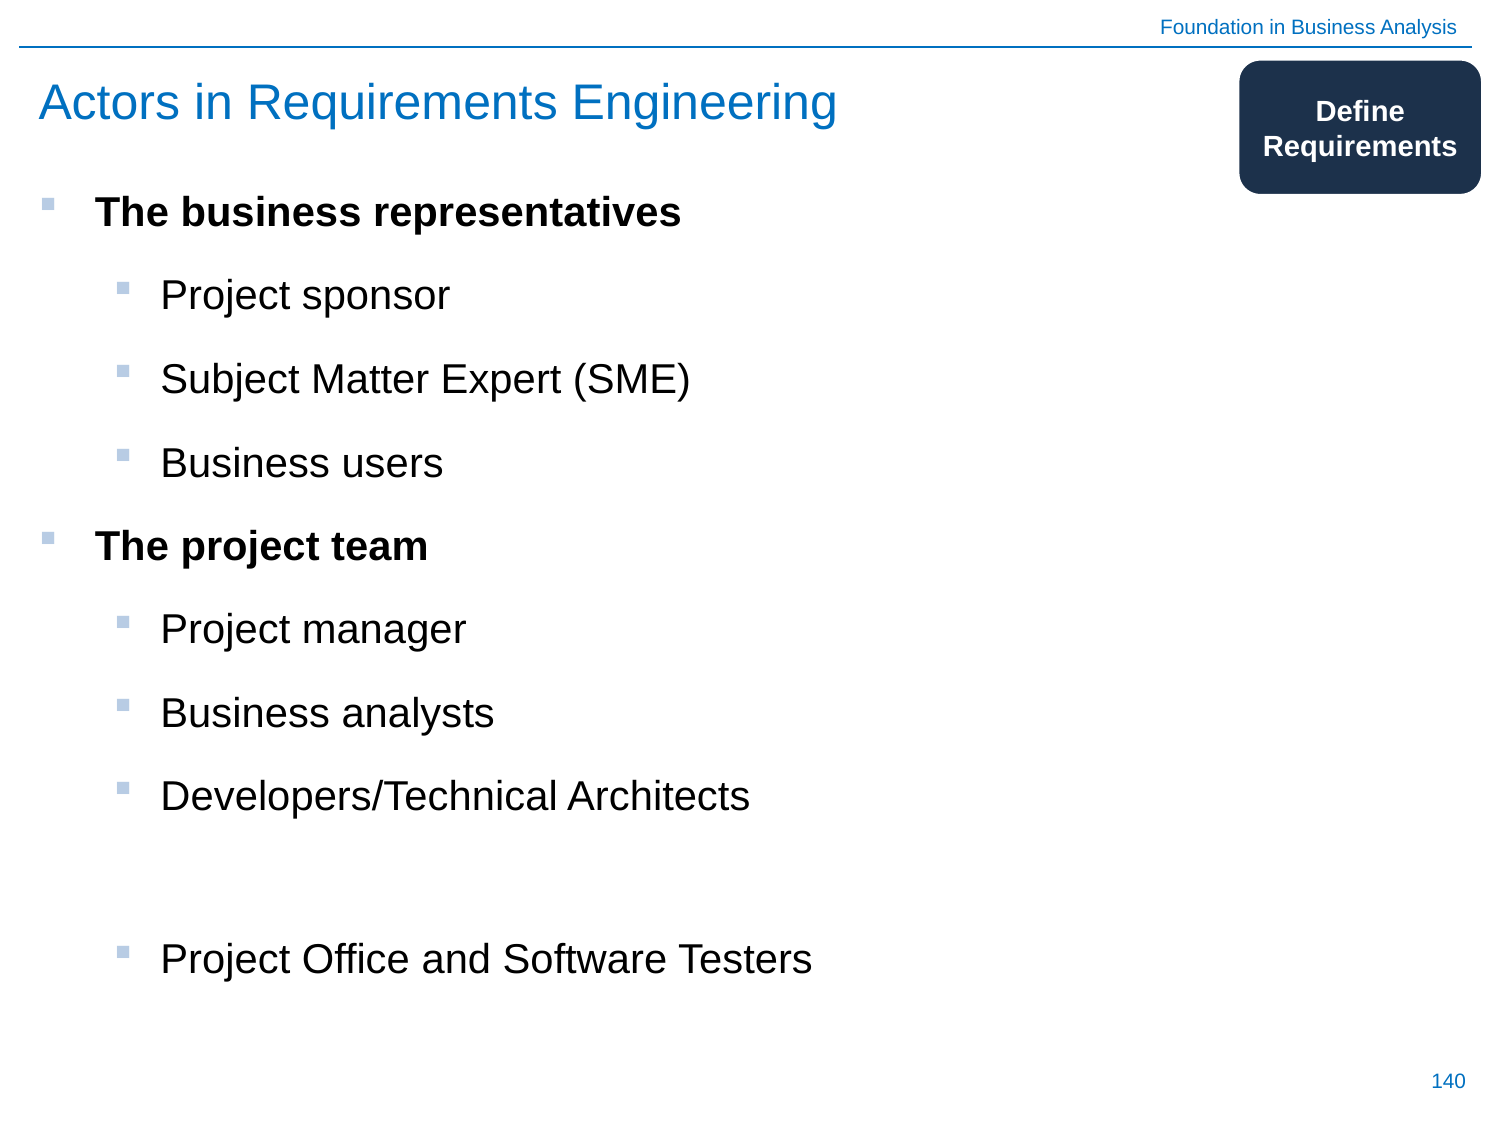

# Actors in Requirements Engineering
Define Requirements
The business representatives
Project sponsor
Subject Matter Expert (SME)
Business users
The project team
Project manager
Business analysts
Developers/Technical Architects

Project Office and Software Testers